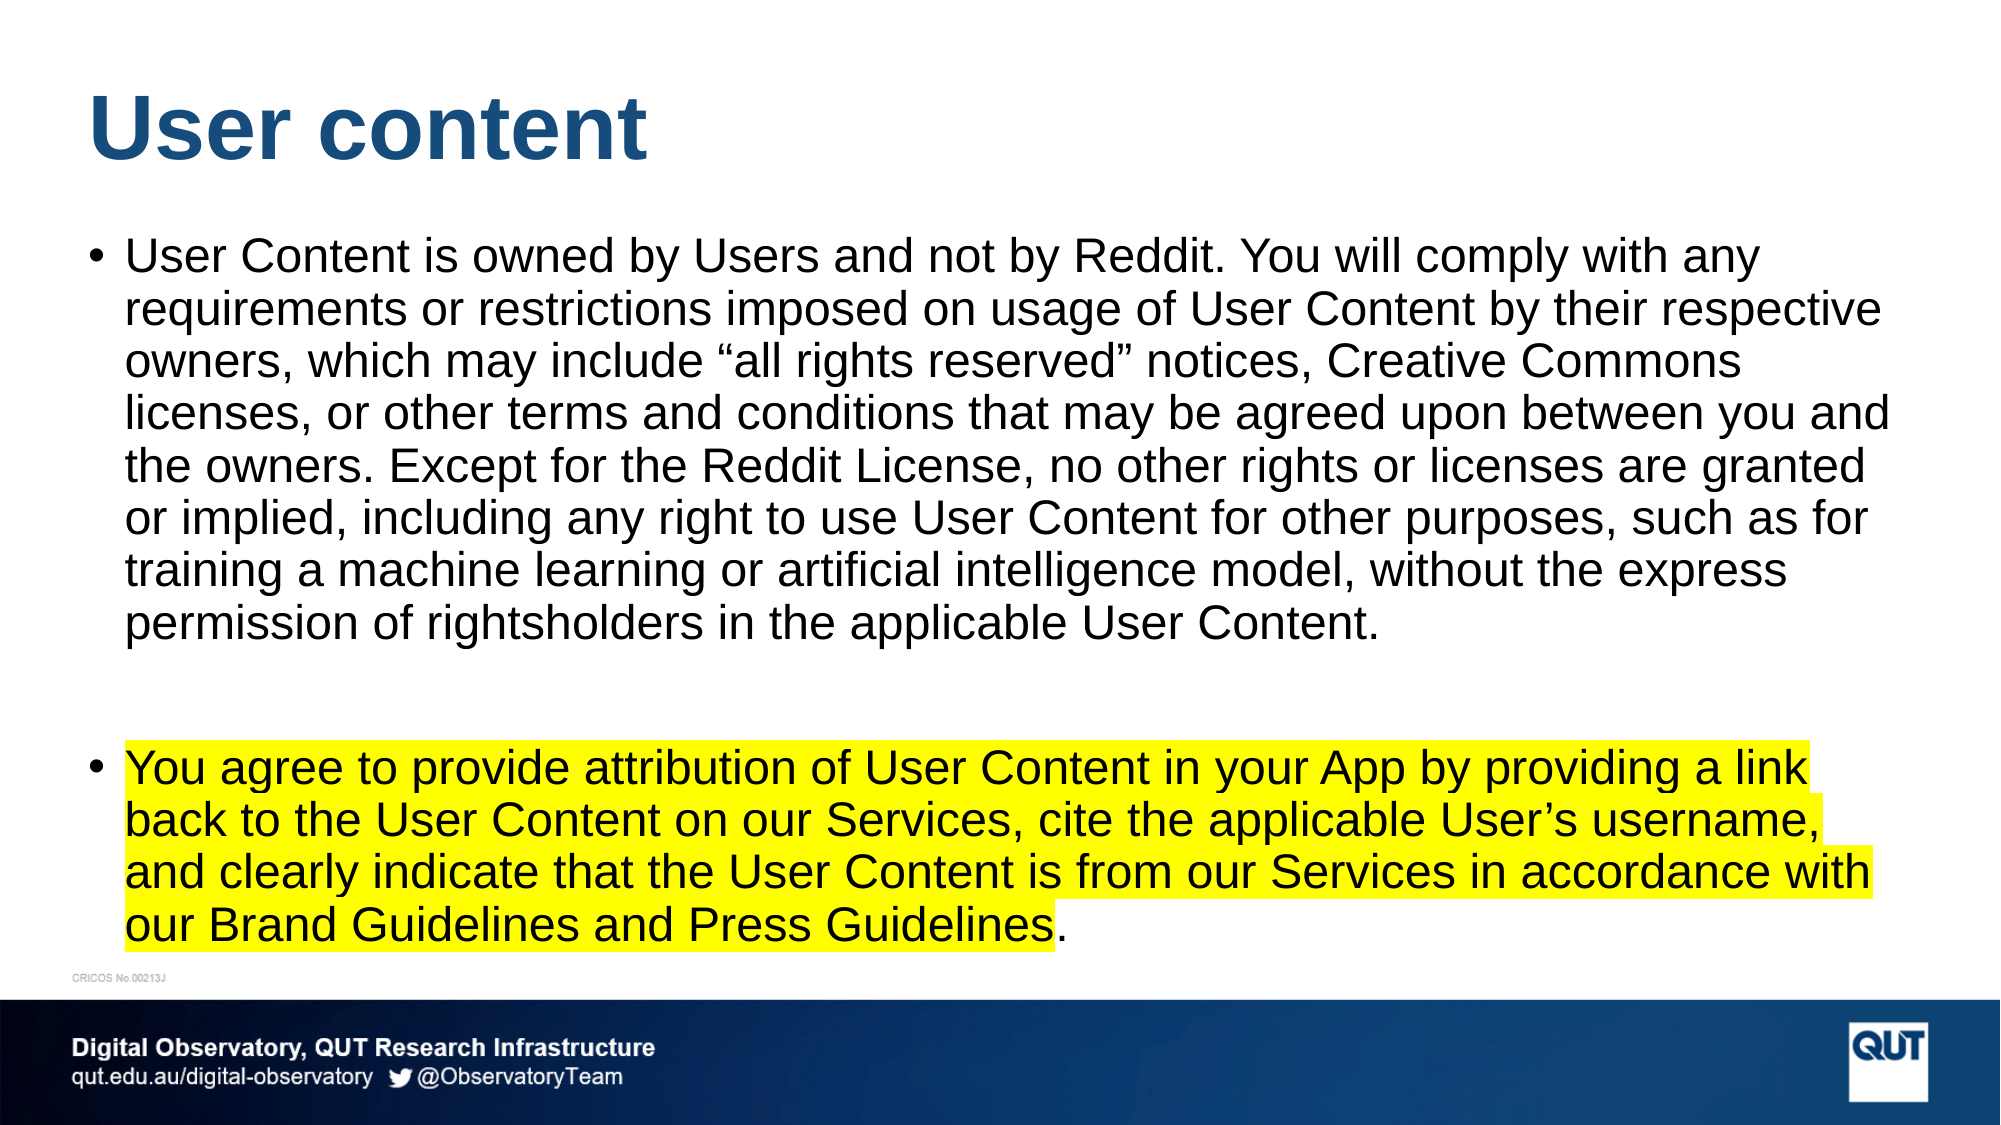

# User content
User Content is owned by Users and not by Reddit. You will comply with any requirements or restrictions imposed on usage of User Content by their respective owners, which may include “all rights reserved” notices, Creative Commons licenses, or other terms and conditions that may be agreed upon between you and the owners. Except for the Reddit License, no other rights or licenses are granted or implied, including any right to use User Content for other purposes, such as for training a machine learning or artificial intelligence model, without the express permission of rightsholders in the applicable User Content.

You agree to provide attribution of User Content in your App by providing a link back to the User Content on our Services, cite the applicable User’s username, and clearly indicate that the User Content is from our Services in accordance with our Brand Guidelines and Press Guidelines.